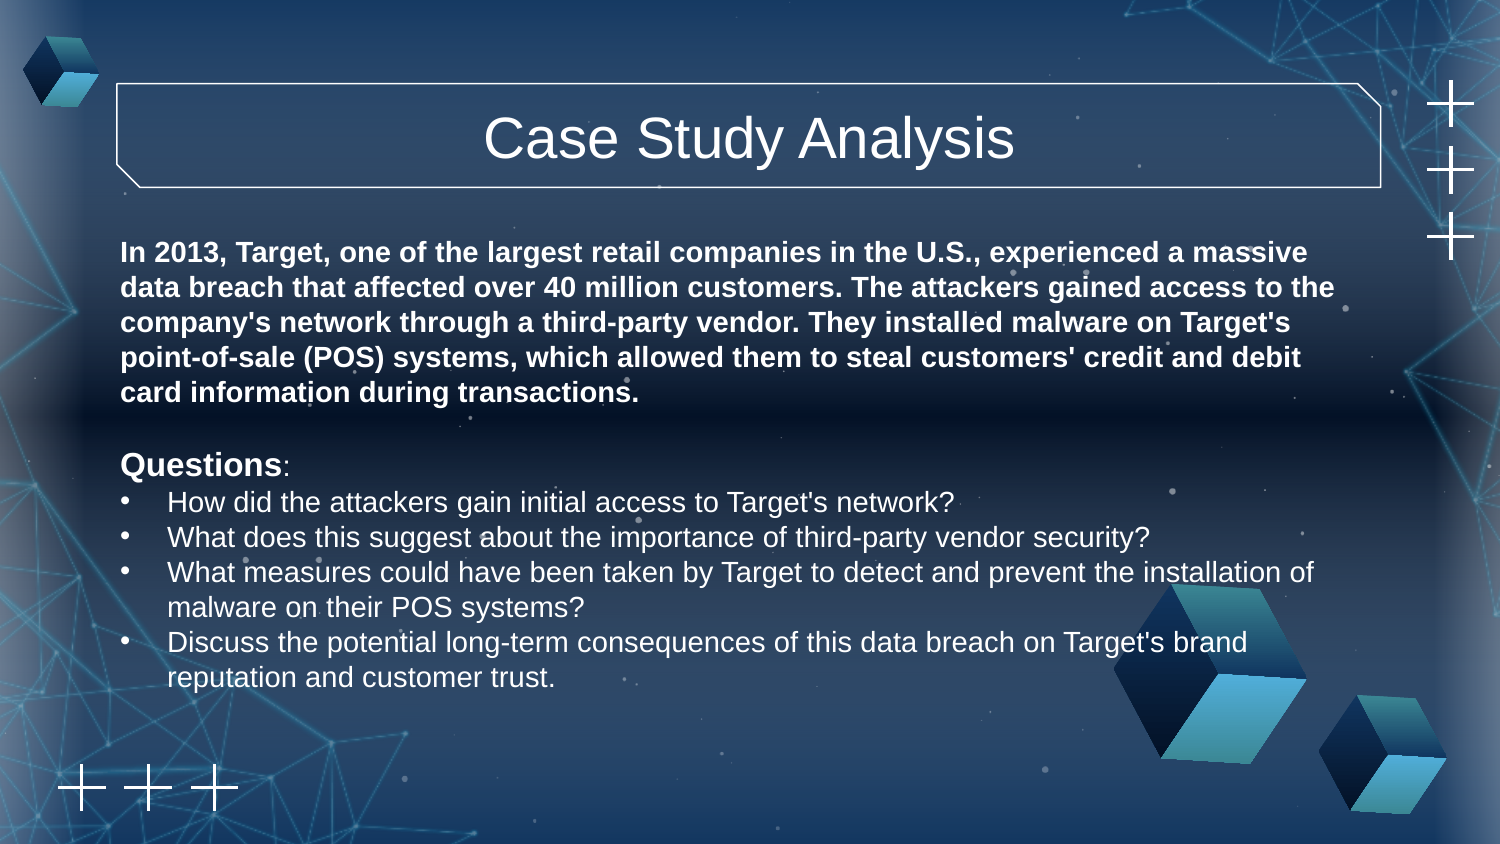

Case Study Analysis
In 2013, Target, one of the largest retail companies in the U.S., experienced a massive data breach that affected over 40 million customers. The attackers gained access to the company's network through a third-party vendor. They installed malware on Target's point-of-sale (POS) systems, which allowed them to steal customers' credit and debit card information during transactions.

Questions:
How did the attackers gain initial access to Target's network?
What does this suggest about the importance of third-party vendor security?
What measures could have been taken by Target to detect and prevent the installation of malware on their POS systems?
Discuss the potential long-term consequences of this data breach on Target's brand reputation and customer trust.